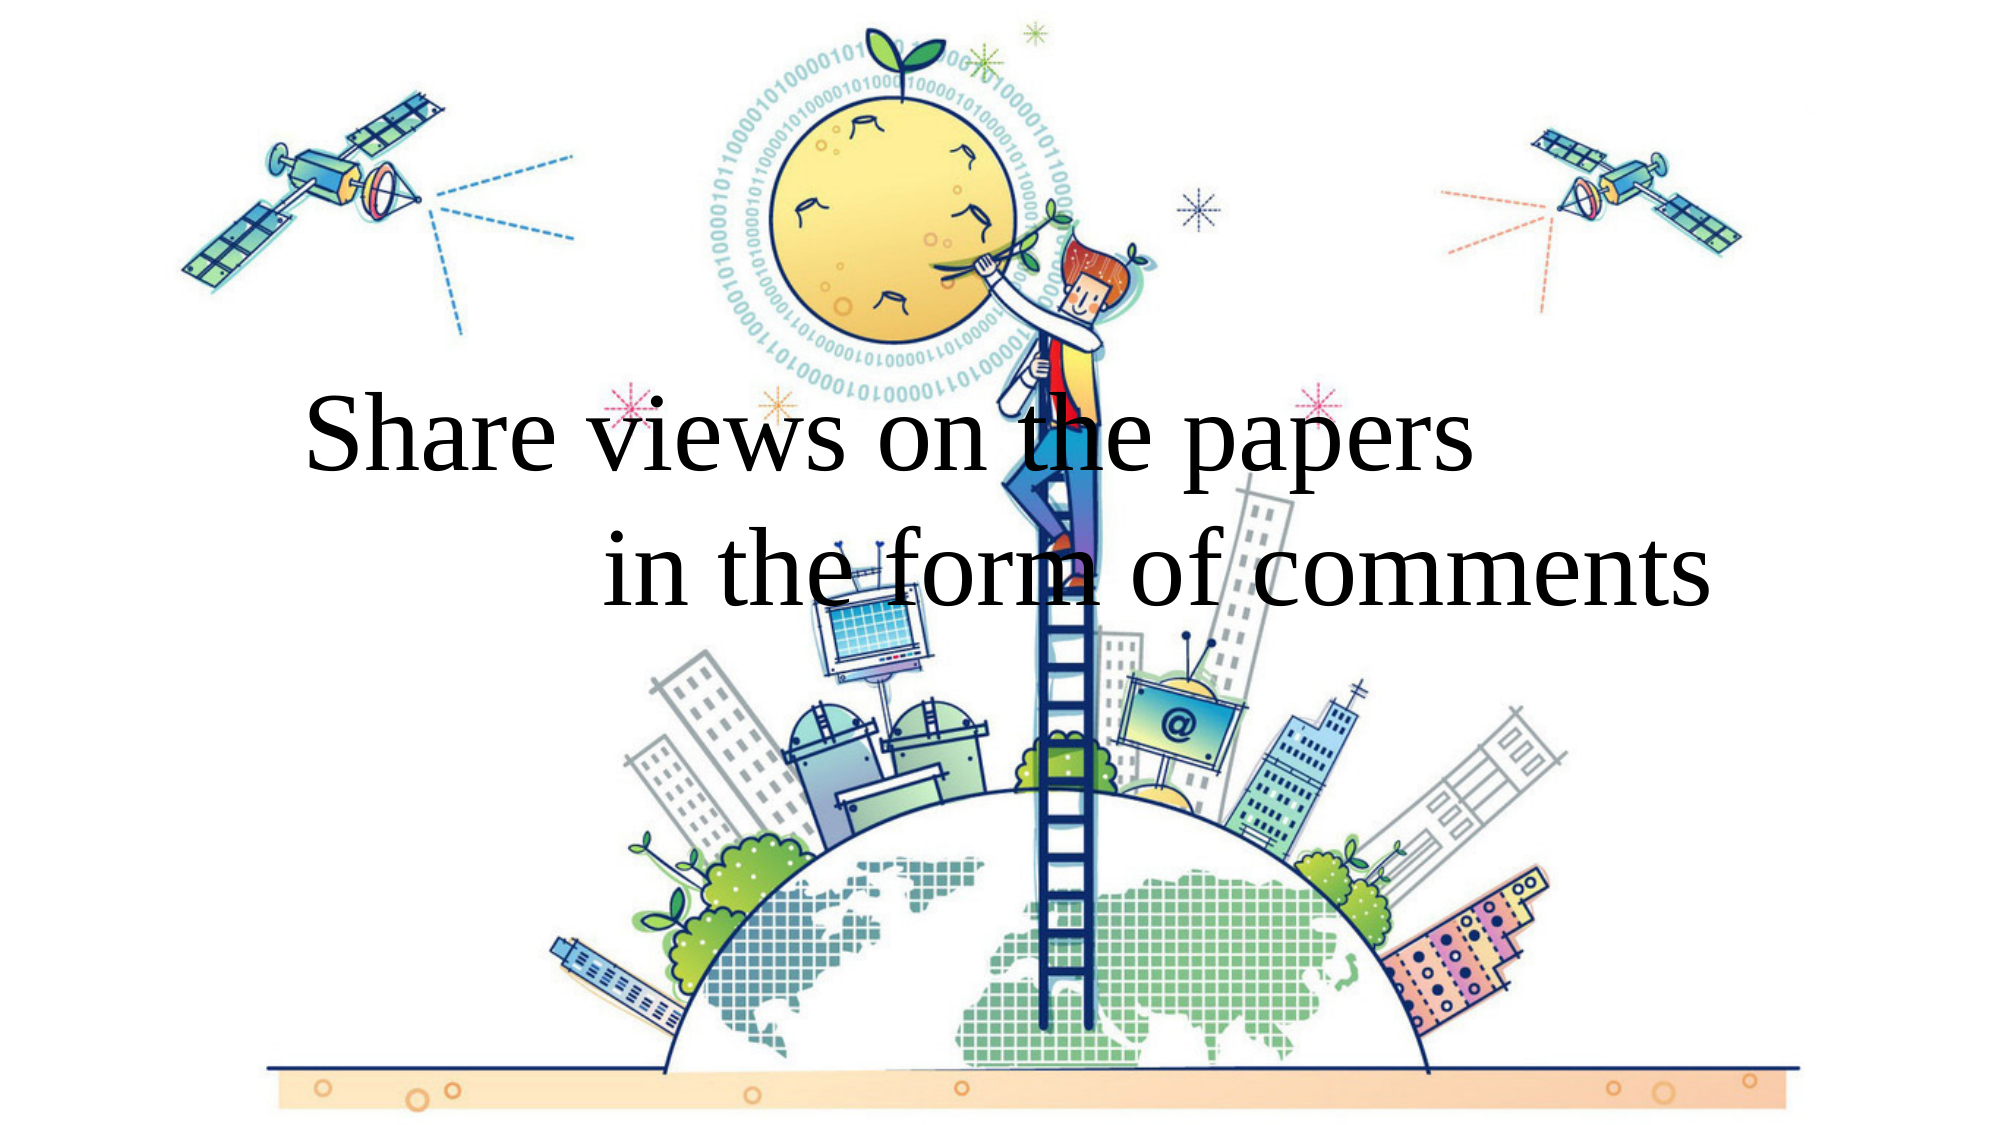

Share views on the papers
		in the form of comments